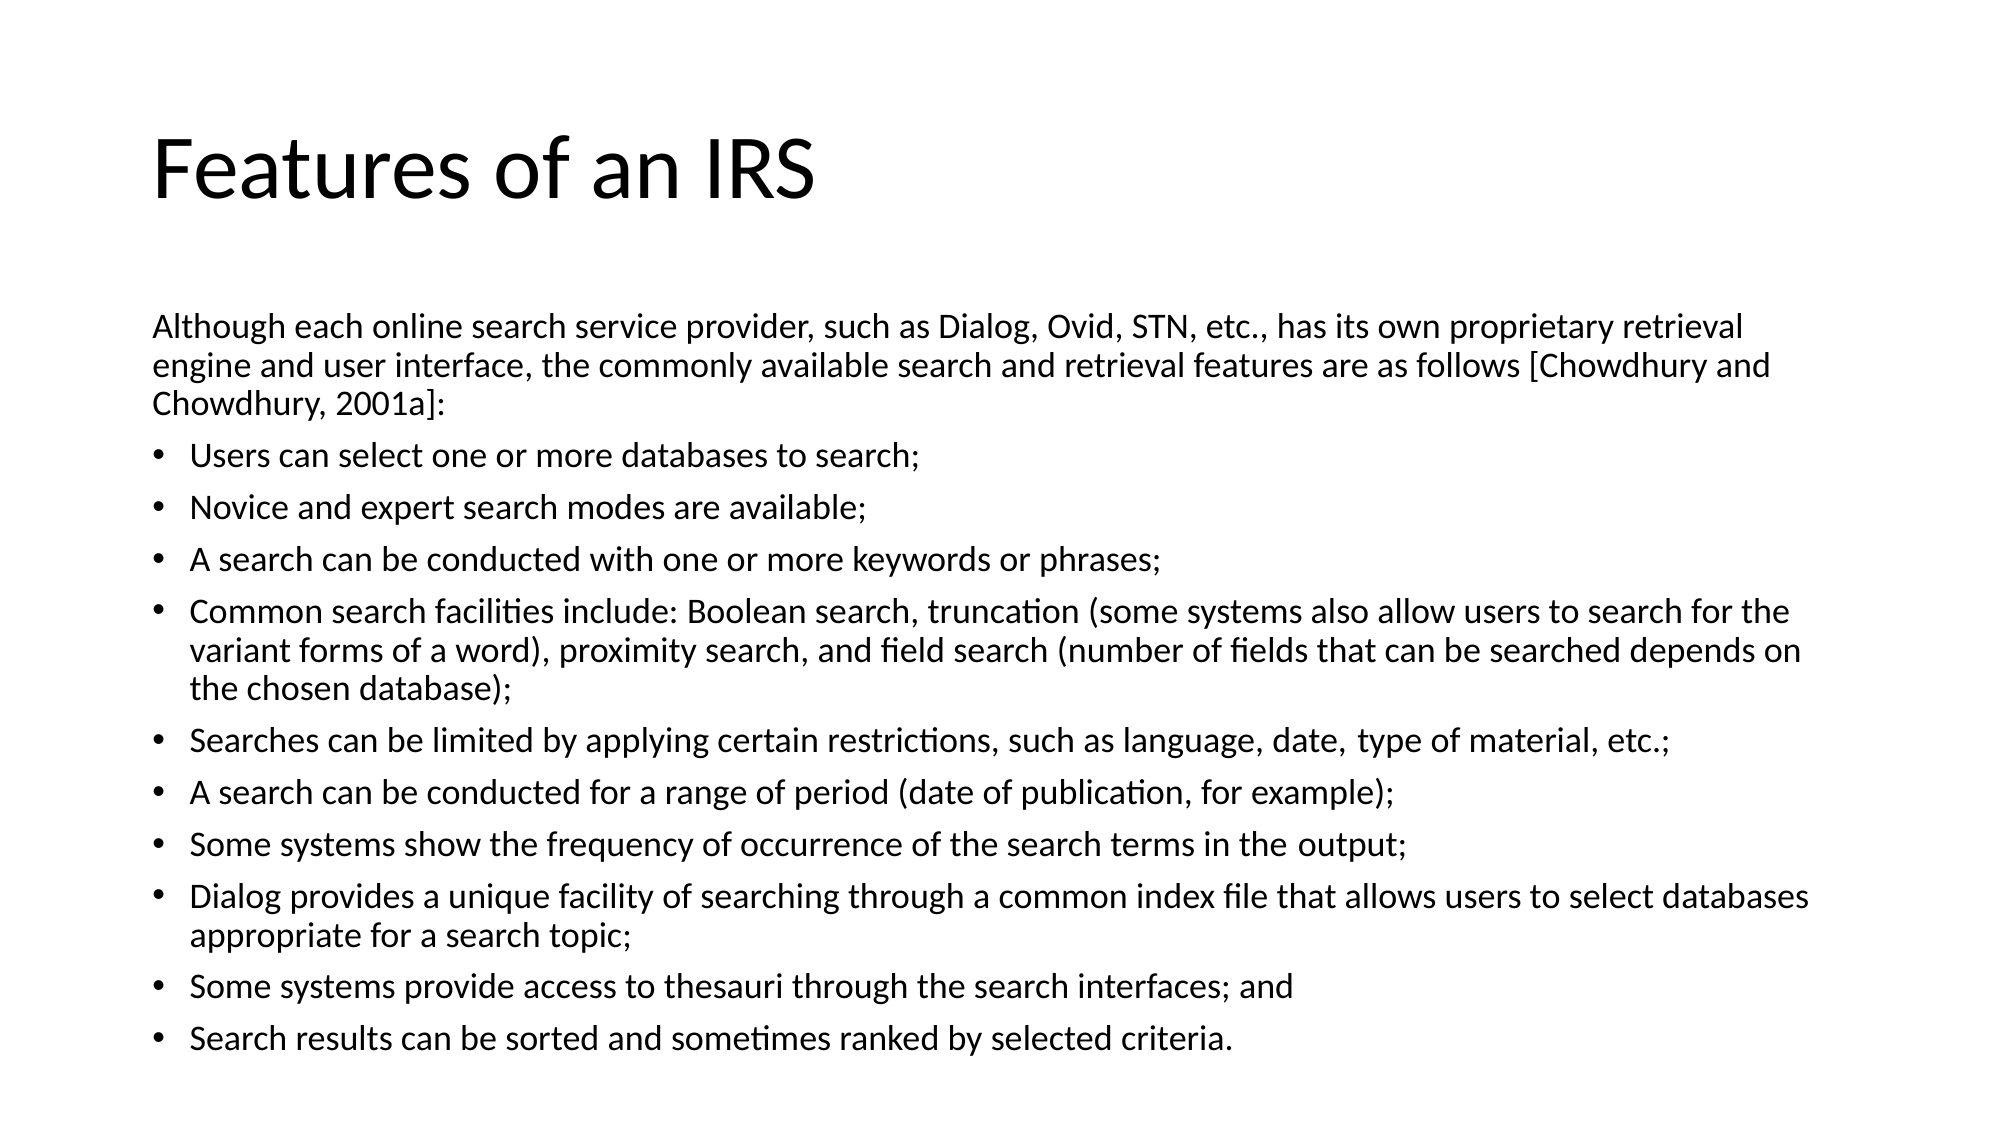

# Features of an IRS
Although each online search service provider, such as Dialog, Ovid, STN, etc., has its own proprietary retrieval engine and user interface, the commonly available search and retrieval features are as follows [Chowdhury and Chowdhury, 2001a]:
Users can select one or more databases to search;
Novice and expert search modes are available;
A search can be conducted with one or more keywords or phrases;
Common search facilities include: Boolean search, truncation (some systems also allow users to search for the variant forms of a word), proximity search, and field search (number of fields that can be searched depends on the chosen database);
Searches can be limited by applying certain restrictions, such as language, date, type of material, etc.;
A search can be conducted for a range of period (date of publication, for example);
Some systems show the frequency of occurrence of the search terms in the output;
Dialog provides a unique facility of searching through a common index file that allows users to select databases appropriate for a search topic;
Some systems provide access to thesauri through the search interfaces; and
Search results can be sorted and sometimes ranked by selected criteria.